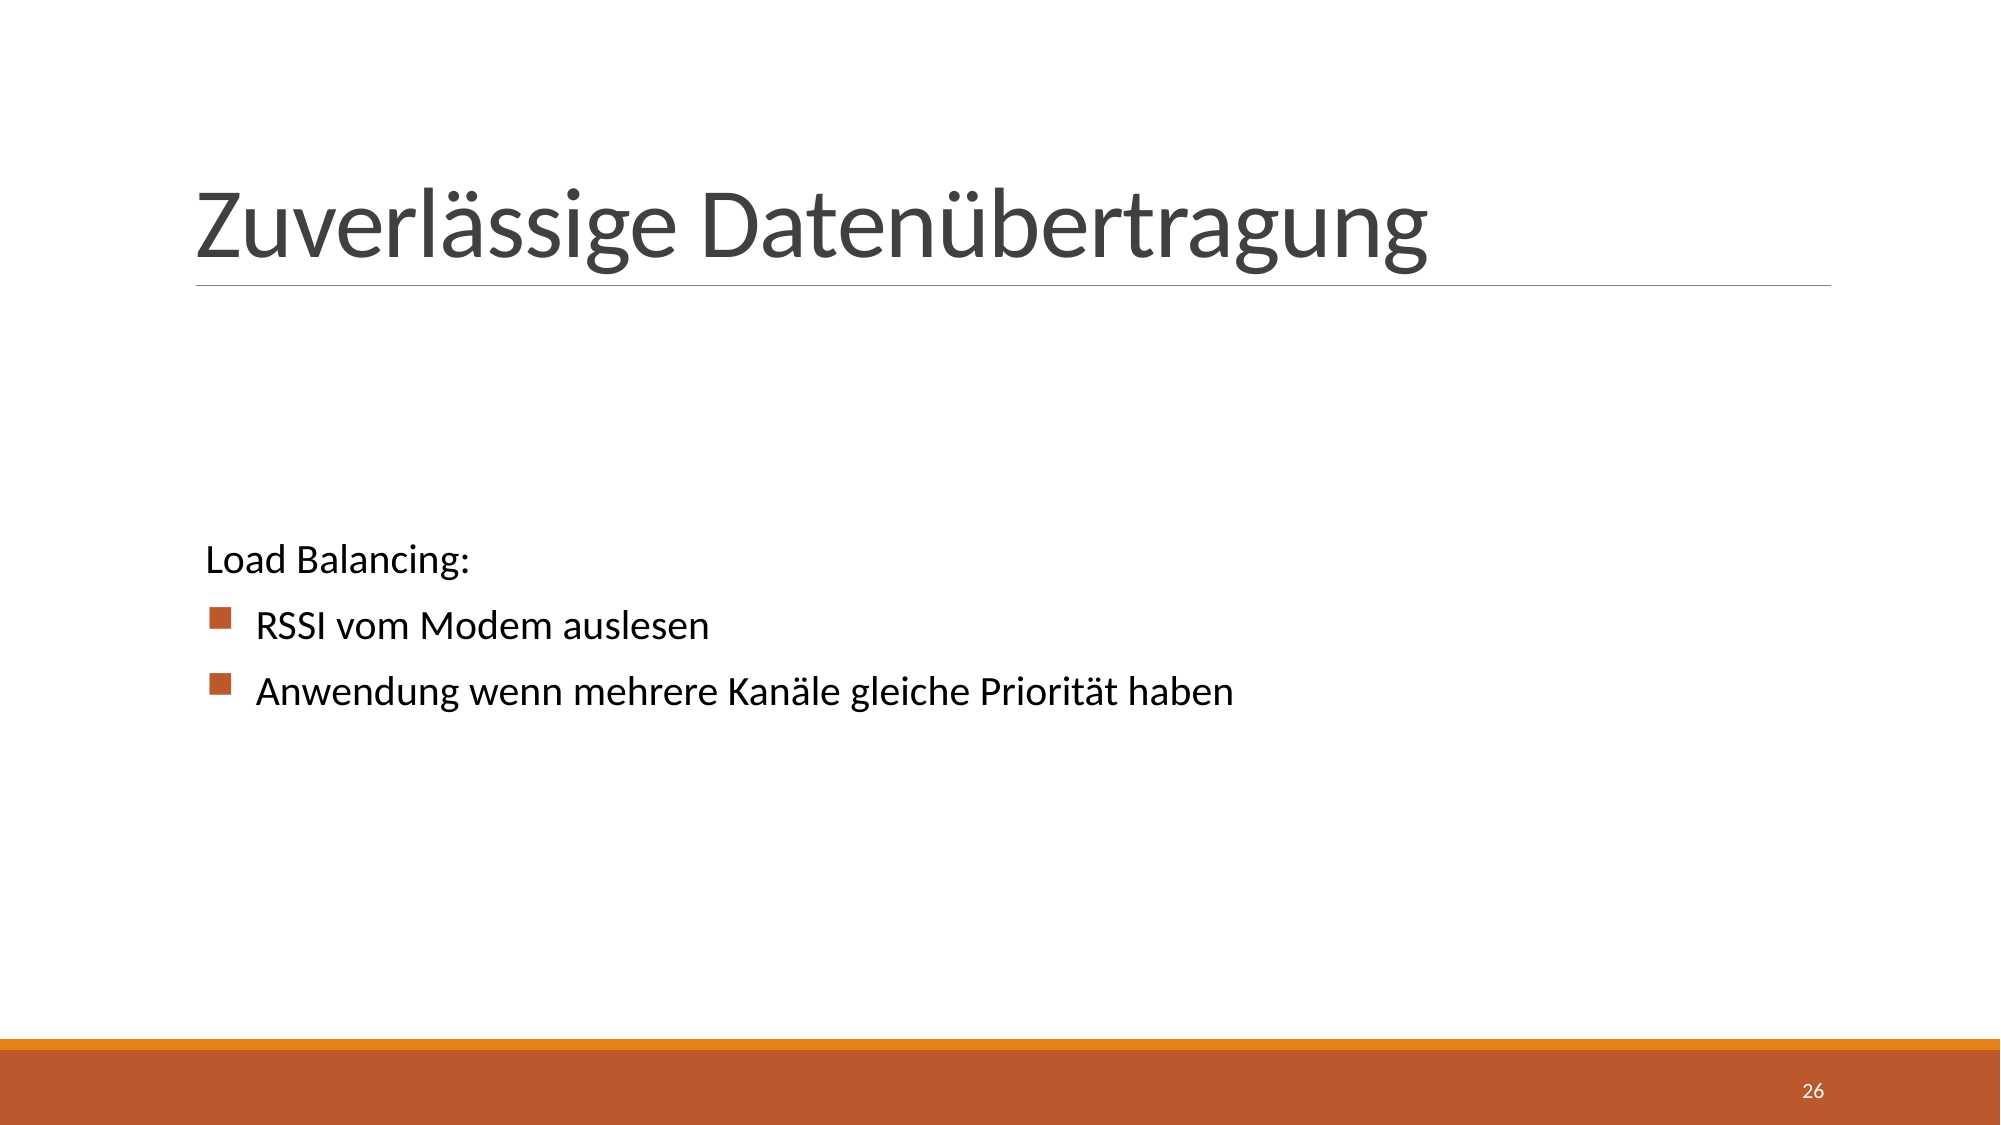

# Zuverlässige Datenübertragung
Load Balancing:
RSSI vom Modem auslesen
Anwendung wenn mehrere Kanäle gleiche Priorität haben

26